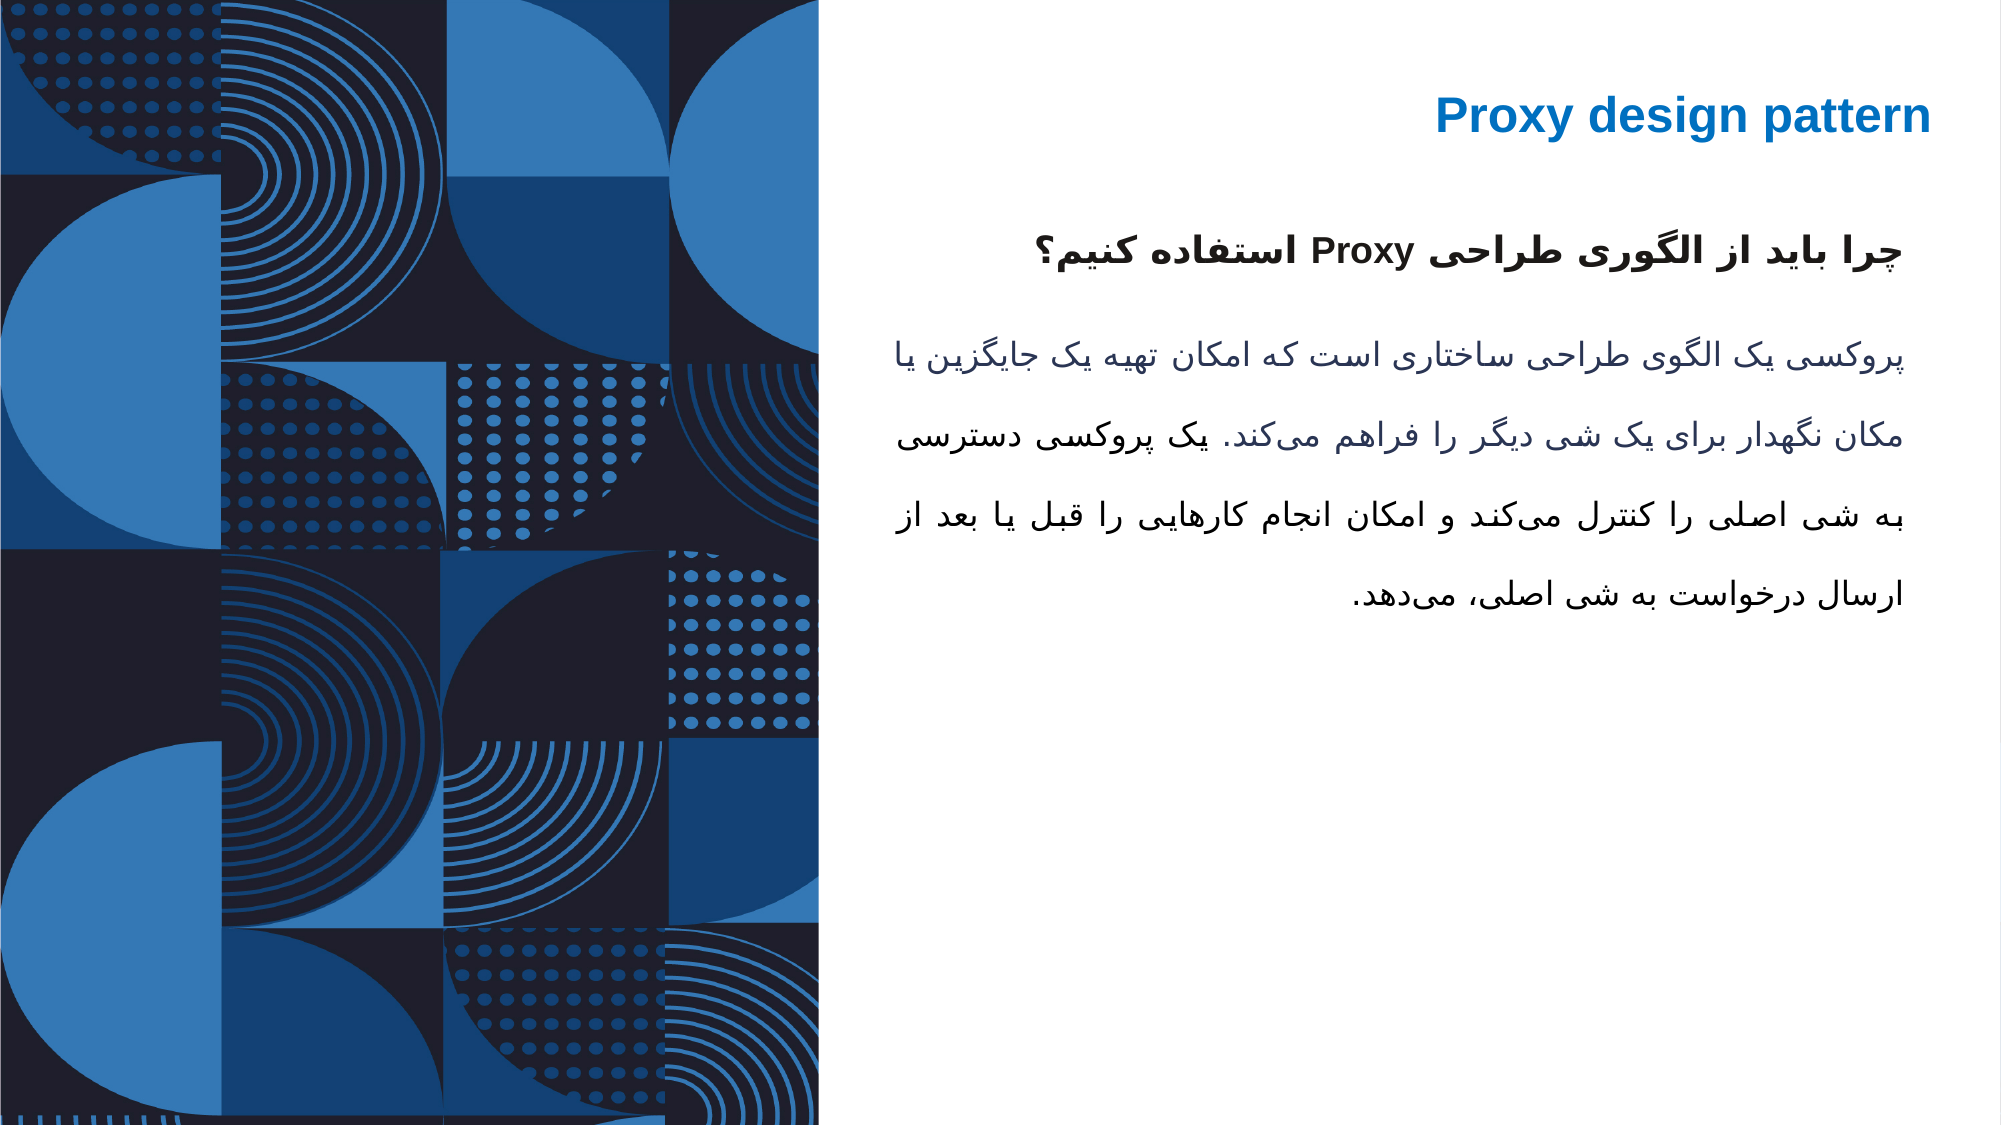

Proxy design pattern
چرا باید از الگوری طراحی Proxy استفاده کنیم؟

پروکسی یک الگوی طراحی ساختاری است که امکان تهیه یک جایگزین یا مکان نگهدار برای یک شی دیگر را فراهم می‌کند. یک پروکسی دسترسی به شی اصلی را کنترل می‌کند و امکان انجام کارهایی را قبل یا بعد از ارسال درخواست به شی اصلی، می‌دهد.